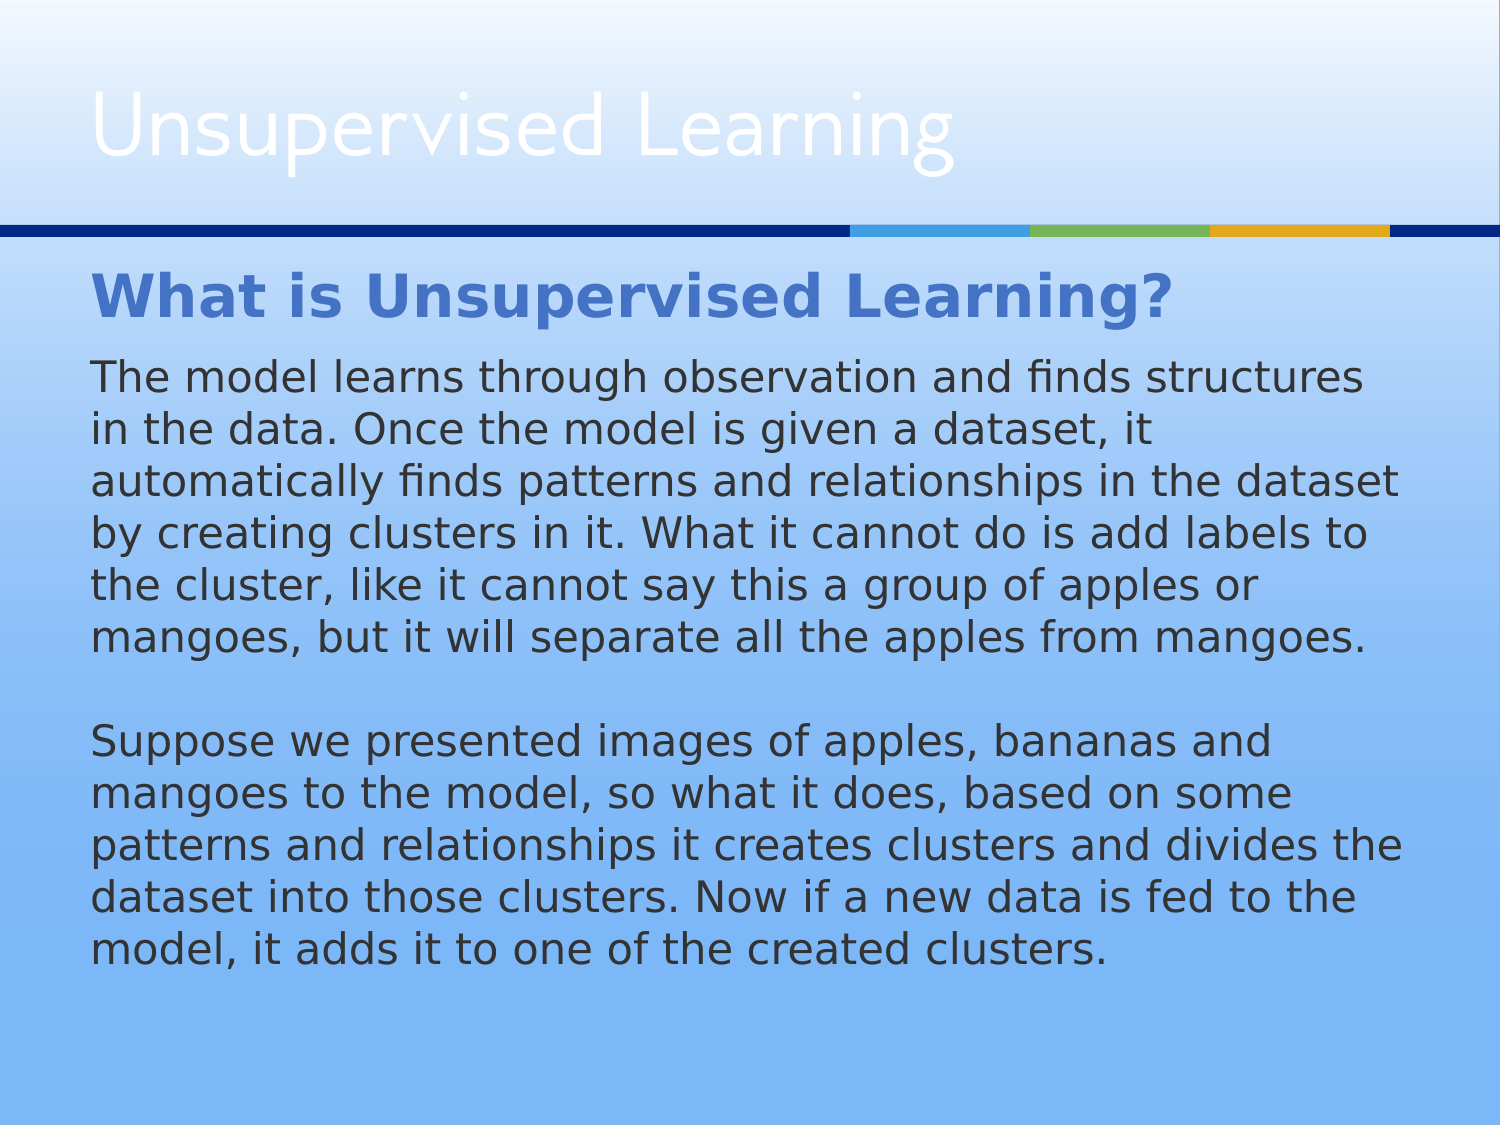

# Unsupervised Learning

What is Unsupervised Learning?
The model learns through observation and finds structures in the data. Once the model is given a dataset, it automatically finds patterns and relationships in the dataset by creating clusters in it. What it cannot do is add labels to the cluster, like it cannot say this a group of apples or mangoes, but it will separate all the apples from mangoes.

Suppose we presented images of apples, bananas and mangoes to the model, so what it does, based on some patterns and relationships it creates clusters and divides the dataset into those clusters. Now if a new data is fed to the model, it adds it to one of the created clusters.